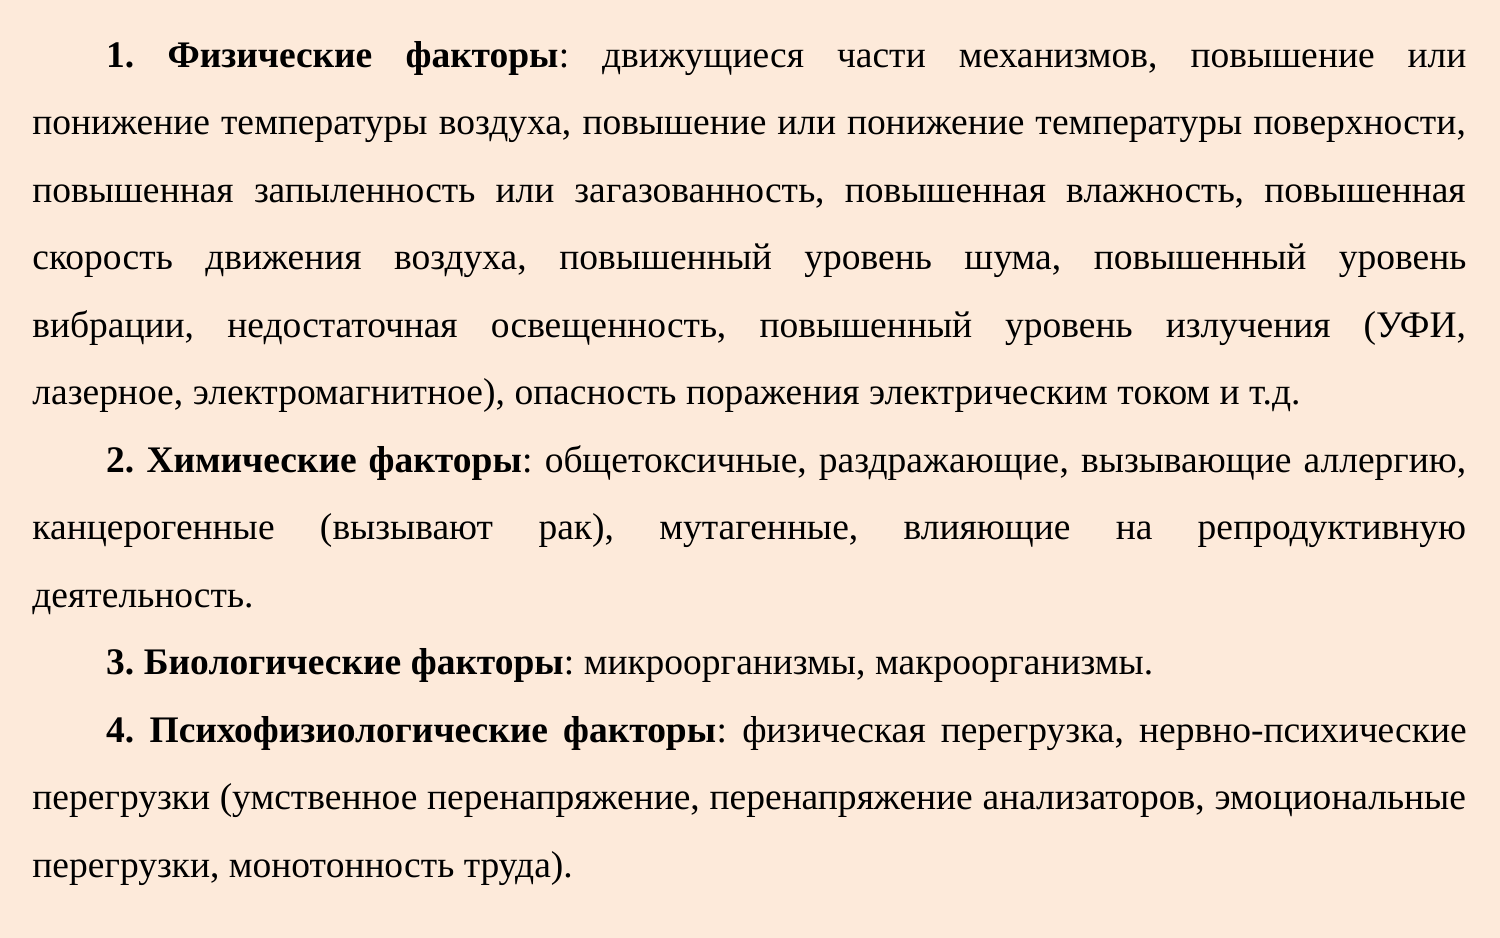

1. Физические факторы: движущиеся части механизмов, повышение или понижение температуры воздуха, повышение или понижение температуры поверхности, повышенная запыленность или загазованность, повышенная влажность, повышенная скорость движения воздуха, повышенный уровень шума, повышенный уровень вибрации, недостаточная освещенность, повышенный уровень излучения (УФИ, лазерное, электромагнитное), опасность поражения электрическим током и т.д.
2. Химические факторы: общетоксичные, раздражающие, вызывающие аллергию, канцерогенные (вызывают рак), мутагенные, влияющие на репродуктивную деятельность.
3. Биологические факторы: микроорганизмы, макроорганизмы.
4. Психофизиологические факторы: физическая перегрузка, нервно-психические перегрузки (умственное перенапряжение, перенапряжение анализаторов, эмоциональные перегрузки, монотонность труда).